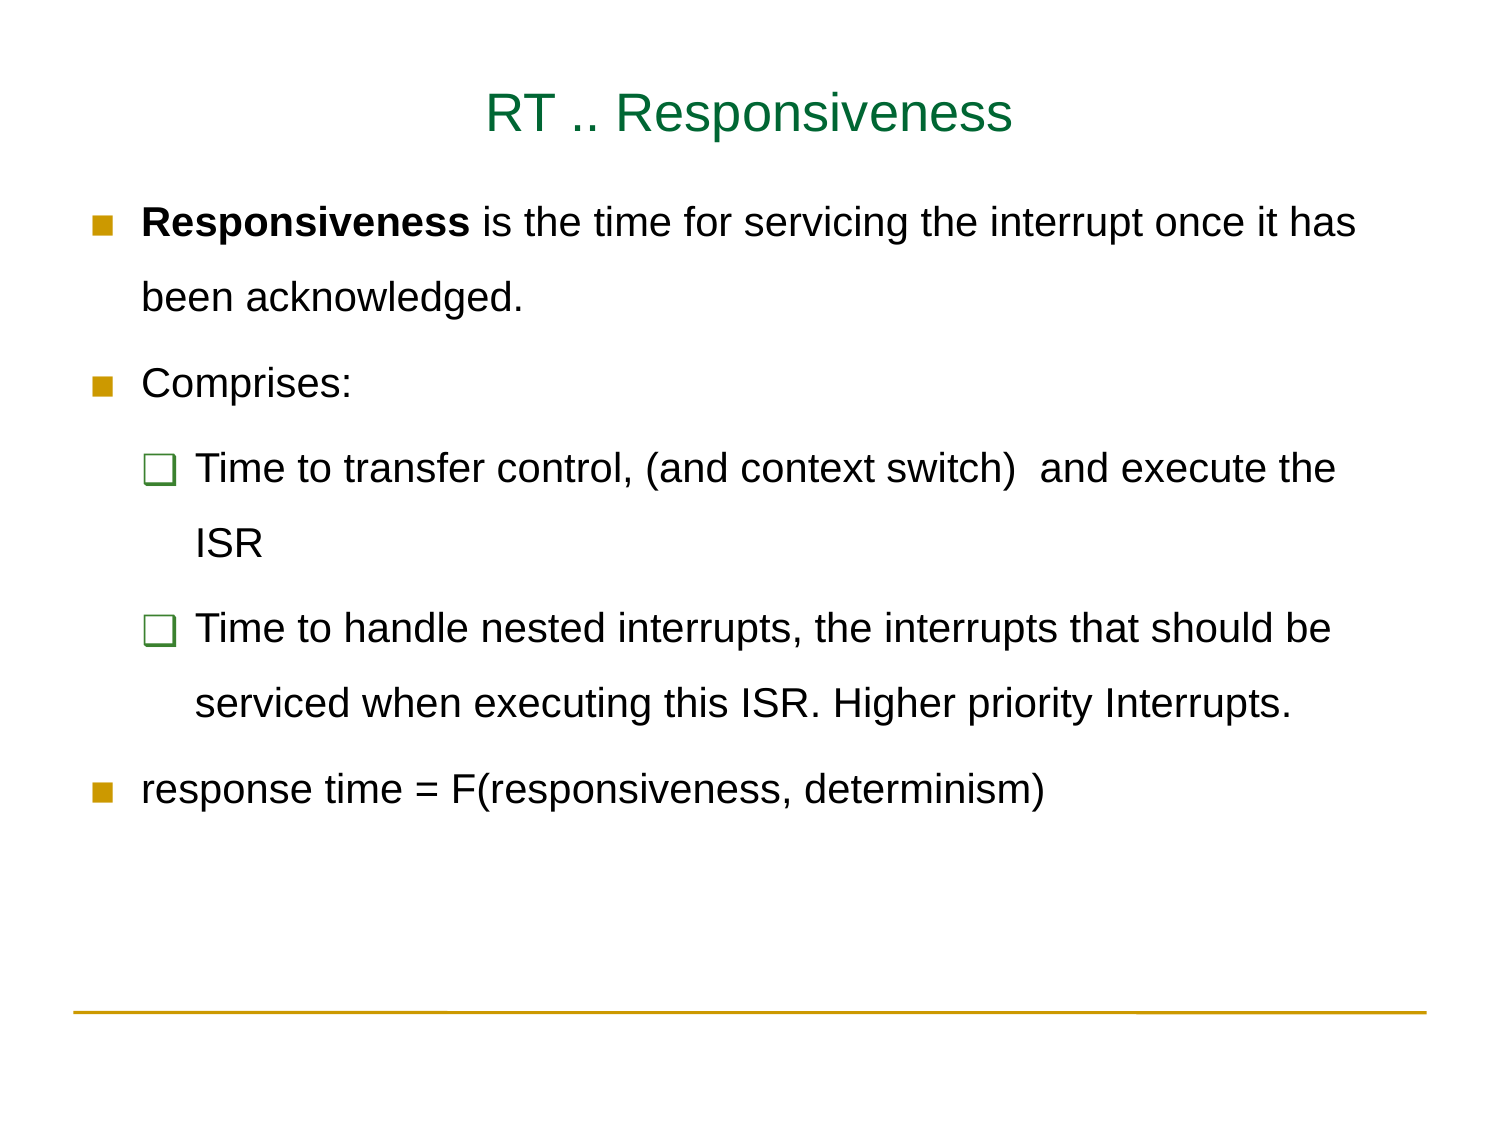

RT .. Responsiveness
Responsiveness is the time for servicing the interrupt once it has been acknowledged.
Comprises:
Time to transfer control, (and context switch)  and execute the ISR
Time to handle nested interrupts, the interrupts that should be serviced when executing this ISR. Higher priority Interrupts.
response time = F(responsiveness, determinism)